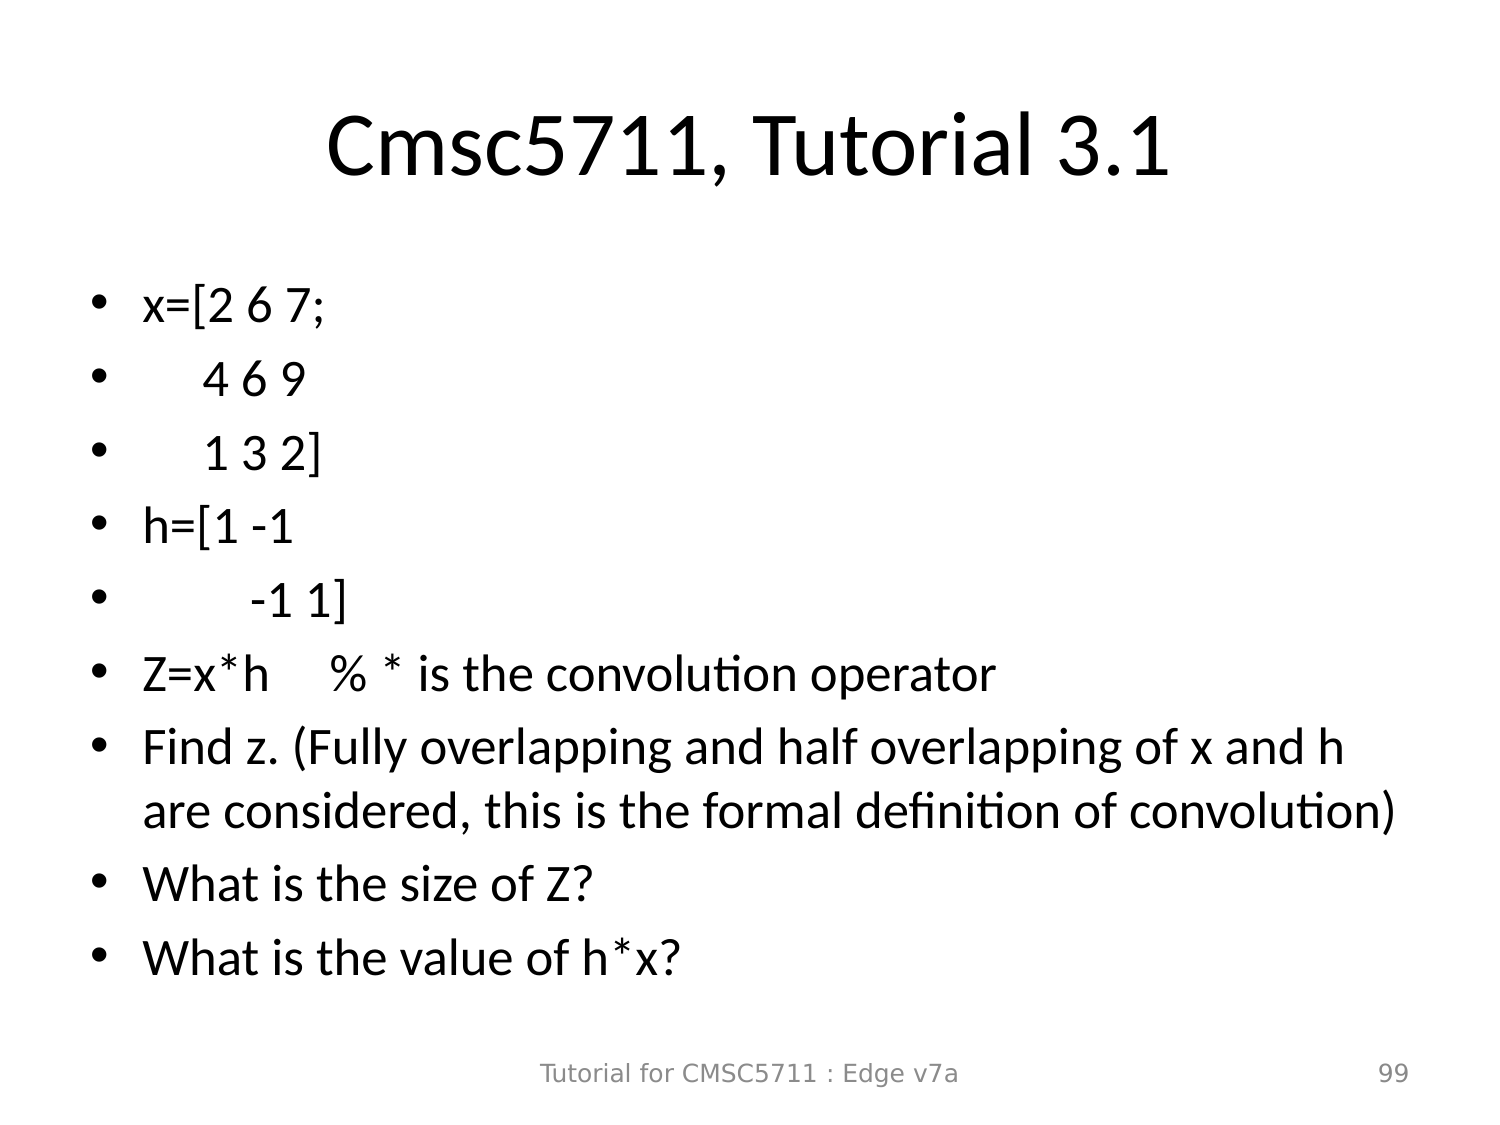

# Cmsc5711, Tutorial 3.1
x=[2 6 7;
     4 6 9
     1 3 2]
h=[1 -1
         -1 1]
Z=x*h     % * is the convolution operator
Find z. (Fully overlapping and half overlapping of x and h are considered, this is the formal definition of convolution)
What is the size of Z?
What is the value of h*x?

Tutorial for CMSC5711 : Edge v7a
99